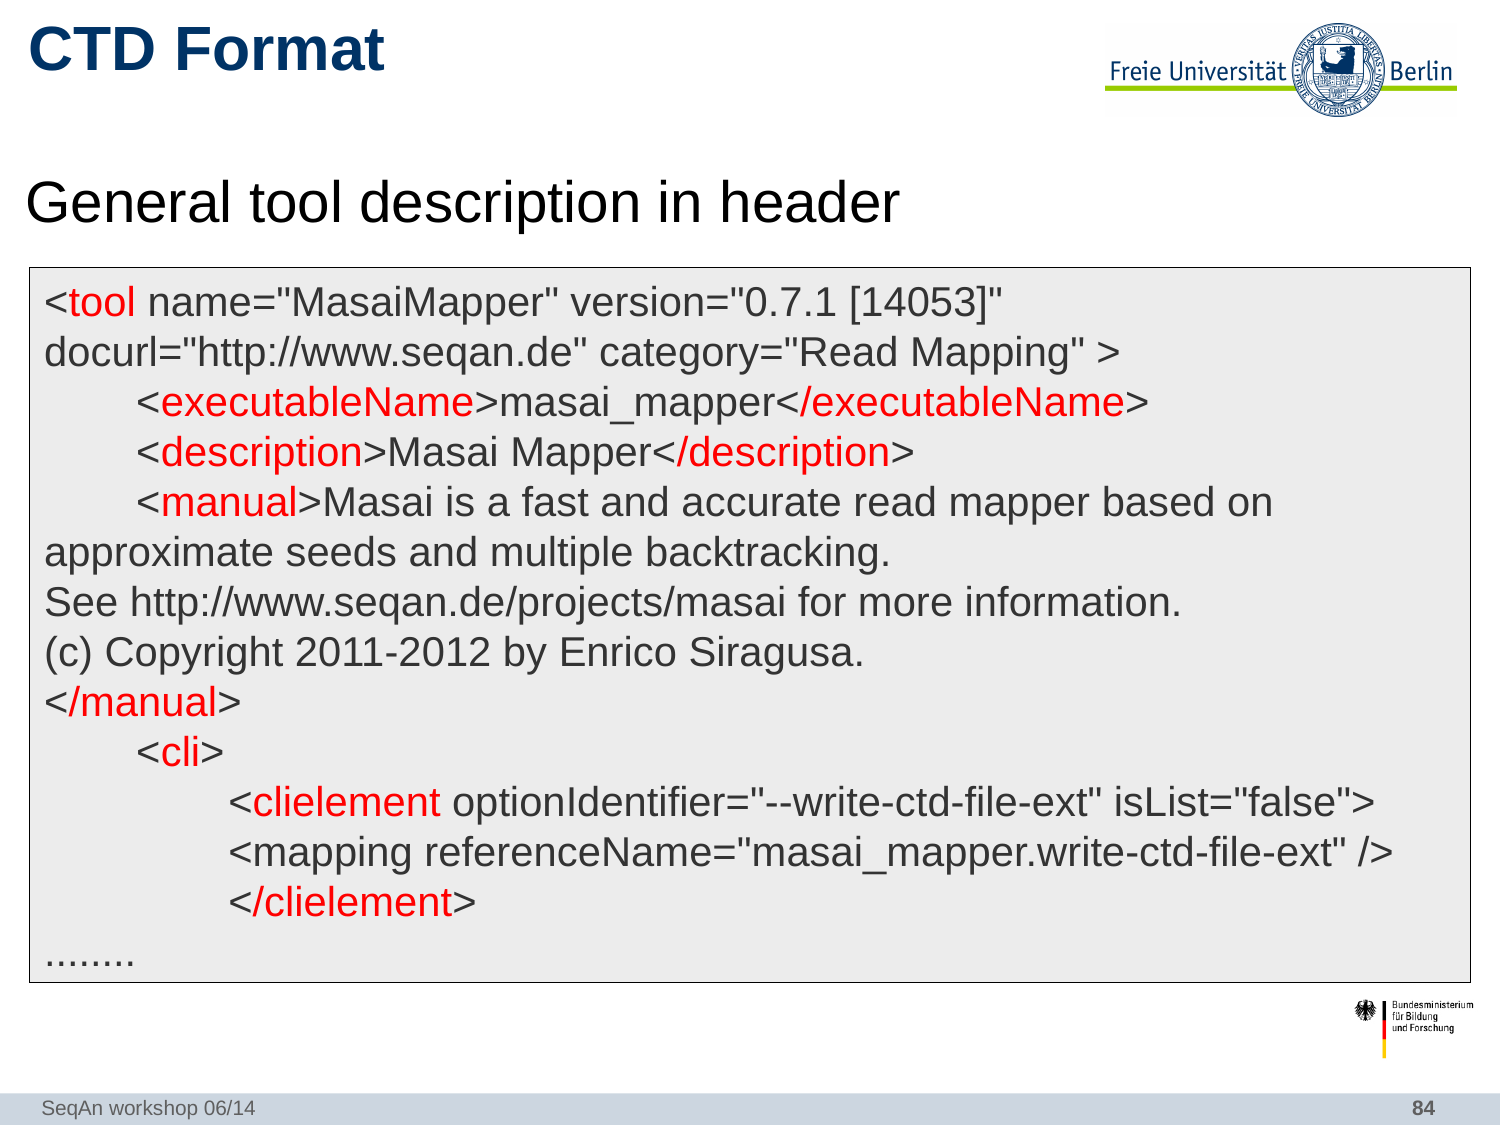

# CTD Format
General tool description in header
<tool name="MasaiMapper" version="0.7.1 [14053]"
docurl="http://www.seqan.de" category="Read Mapping" >
        <executableName>masai_mapper</executableName>
        <description>Masai Mapper</description>
        <manual>Masai is a fast and accurate read mapper based on approximate seeds and multiple backtracking.
See http://www.seqan.de/projects/masai for more information.
(c) Copyright 2011-2012 by Enrico Siragusa.
</manual>
        <cli>
                <clielement optionIdentifier="--write-ctd-file-ext" isList="false">
                <mapping referenceName="masai_mapper.write-ctd-file-ext" />
                </clielement>
........